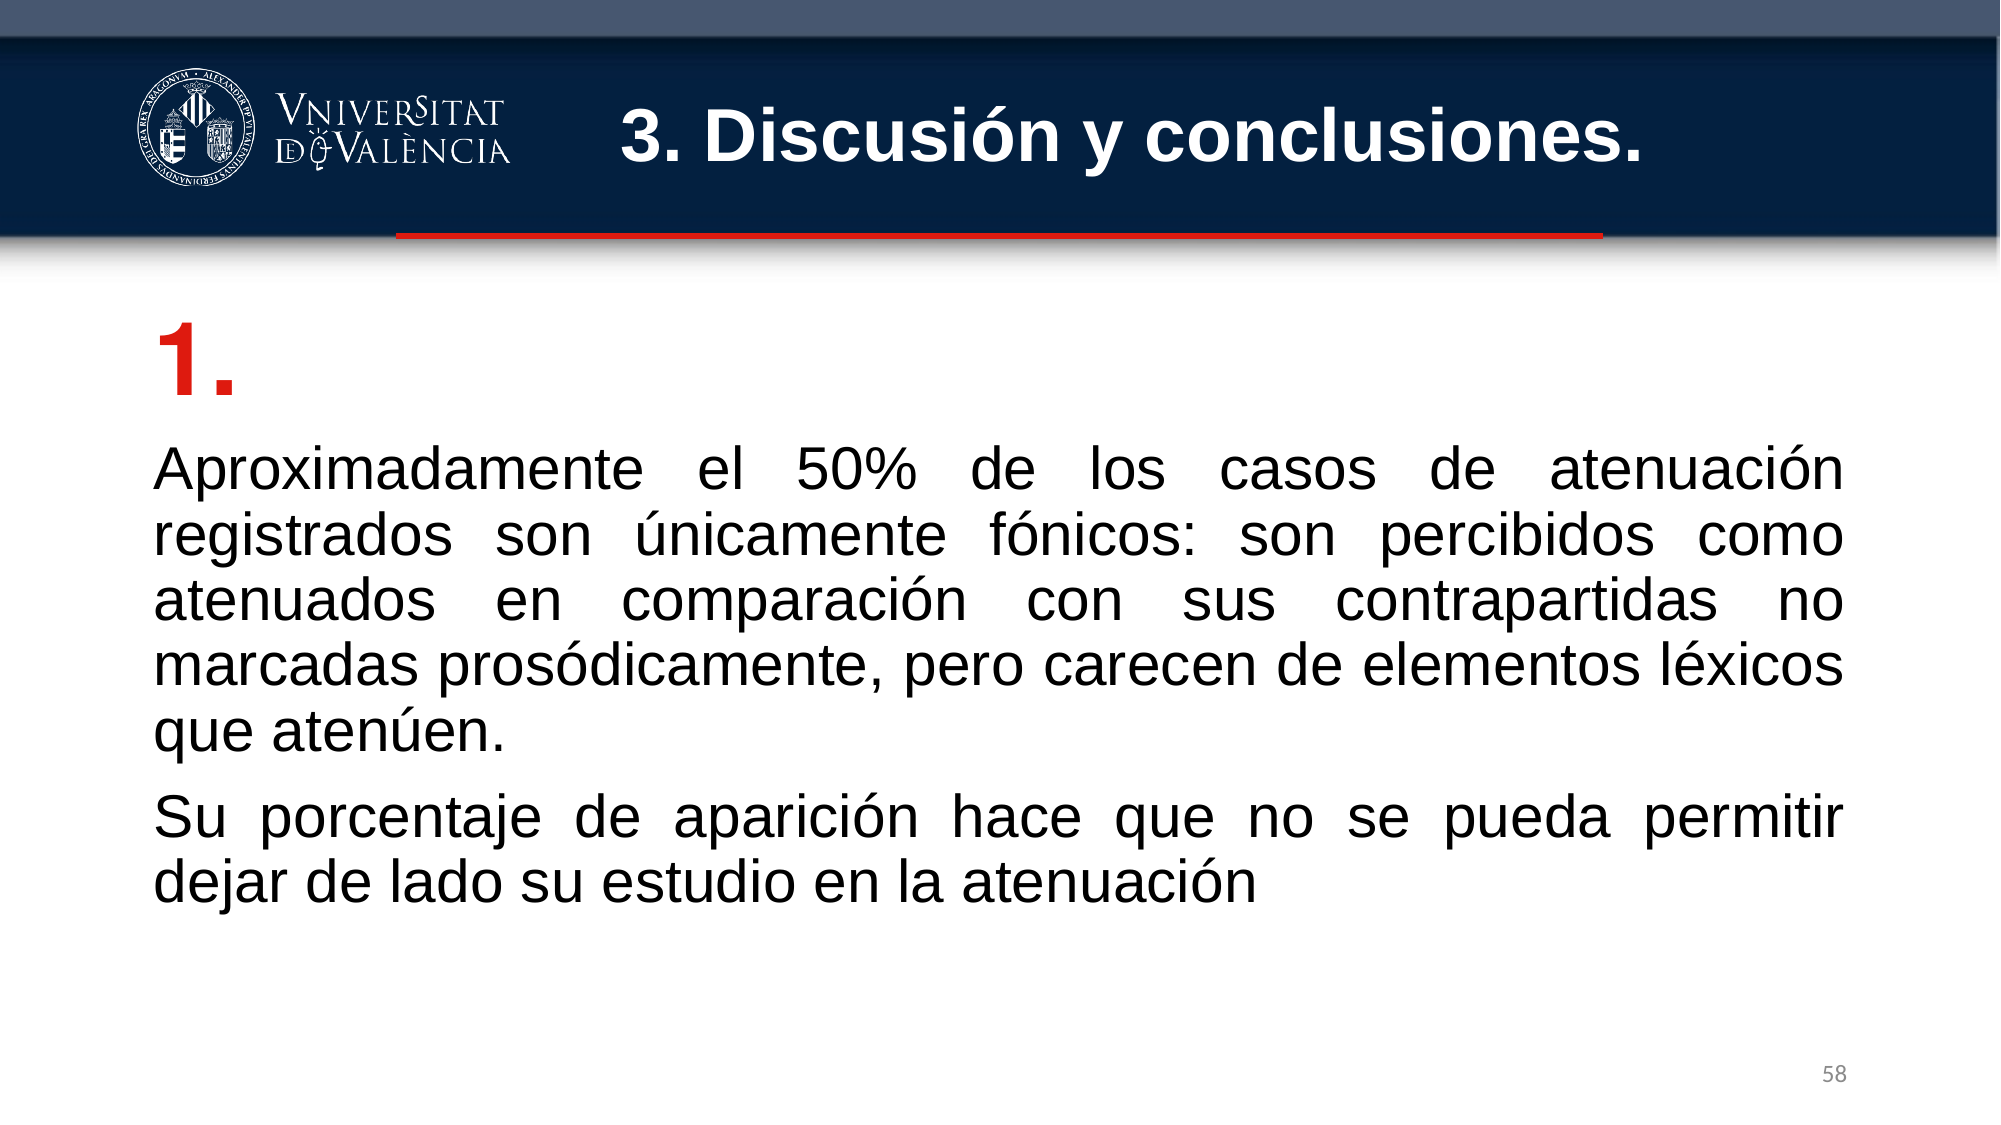

# 3. Discusión y conclusiones.

1.
Aproximadamente el 50% de los casos de atenuación registrados son únicamente fónicos: son percibidos como atenuados en comparación con sus contrapartidas no marcadas prosódicamente, pero carecen de elementos léxicos que atenúen.
Su porcentaje de aparición hace que no se pueda permitir dejar de lado su estudio en la atenuación
58